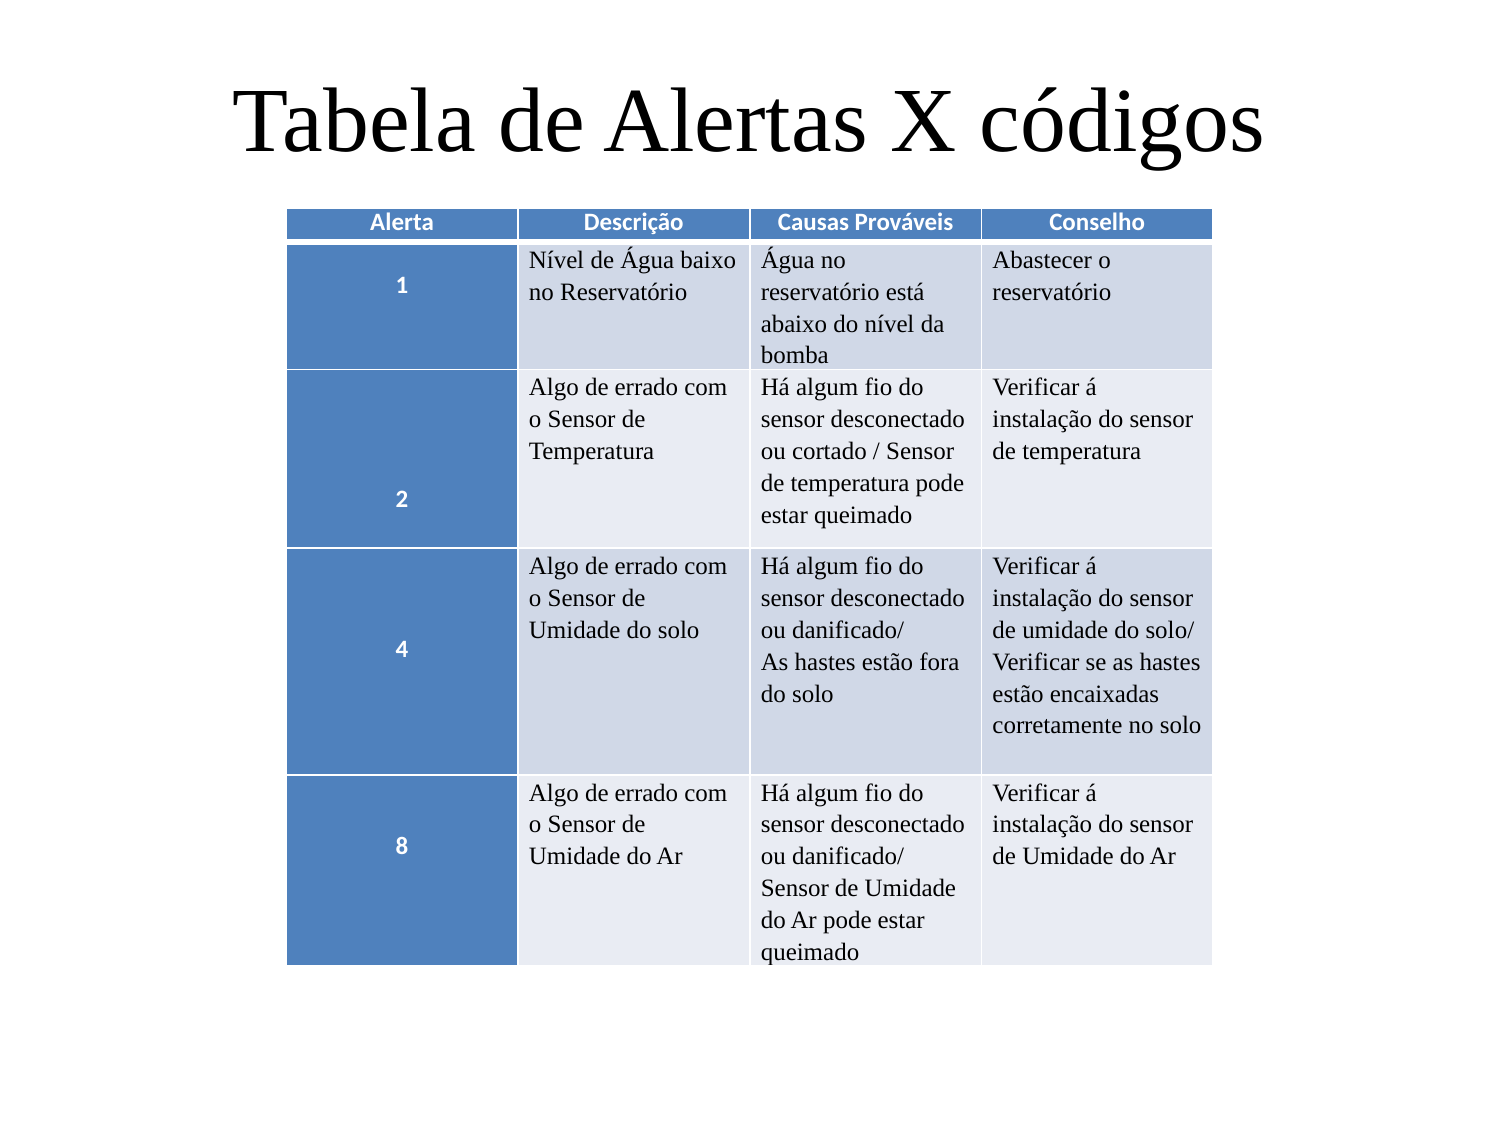

# Tabela de Alertas X códigos
| Alerta | Descrição | Causas Prováveis | Conselho |
| --- | --- | --- | --- |
| 1 | Nível de Água baixo no Reservatório | Água no reservatório está abaixo do nível da bomba | Abastecer o reservatório |
| 2 | Algo de errado com o Sensor de Temperatura | Há algum fio do sensor desconectado ou cortado / Sensor de temperatura pode estar queimado | Verificar á instalação do sensor de temperatura |
| 4 | Algo de errado com o Sensor de Umidade do solo | Há algum fio do sensor desconectado ou danificado/ As hastes estão fora do solo | Verificar á instalação do sensor de umidade do solo/ Verificar se as hastes estão encaixadas corretamente no solo |
| 8 | Algo de errado com o Sensor de Umidade do Ar | Há algum fio do sensor desconectado ou danificado/ Sensor de Umidade do Ar pode estar queimado | Verificar á instalação do sensor de Umidade do Ar |